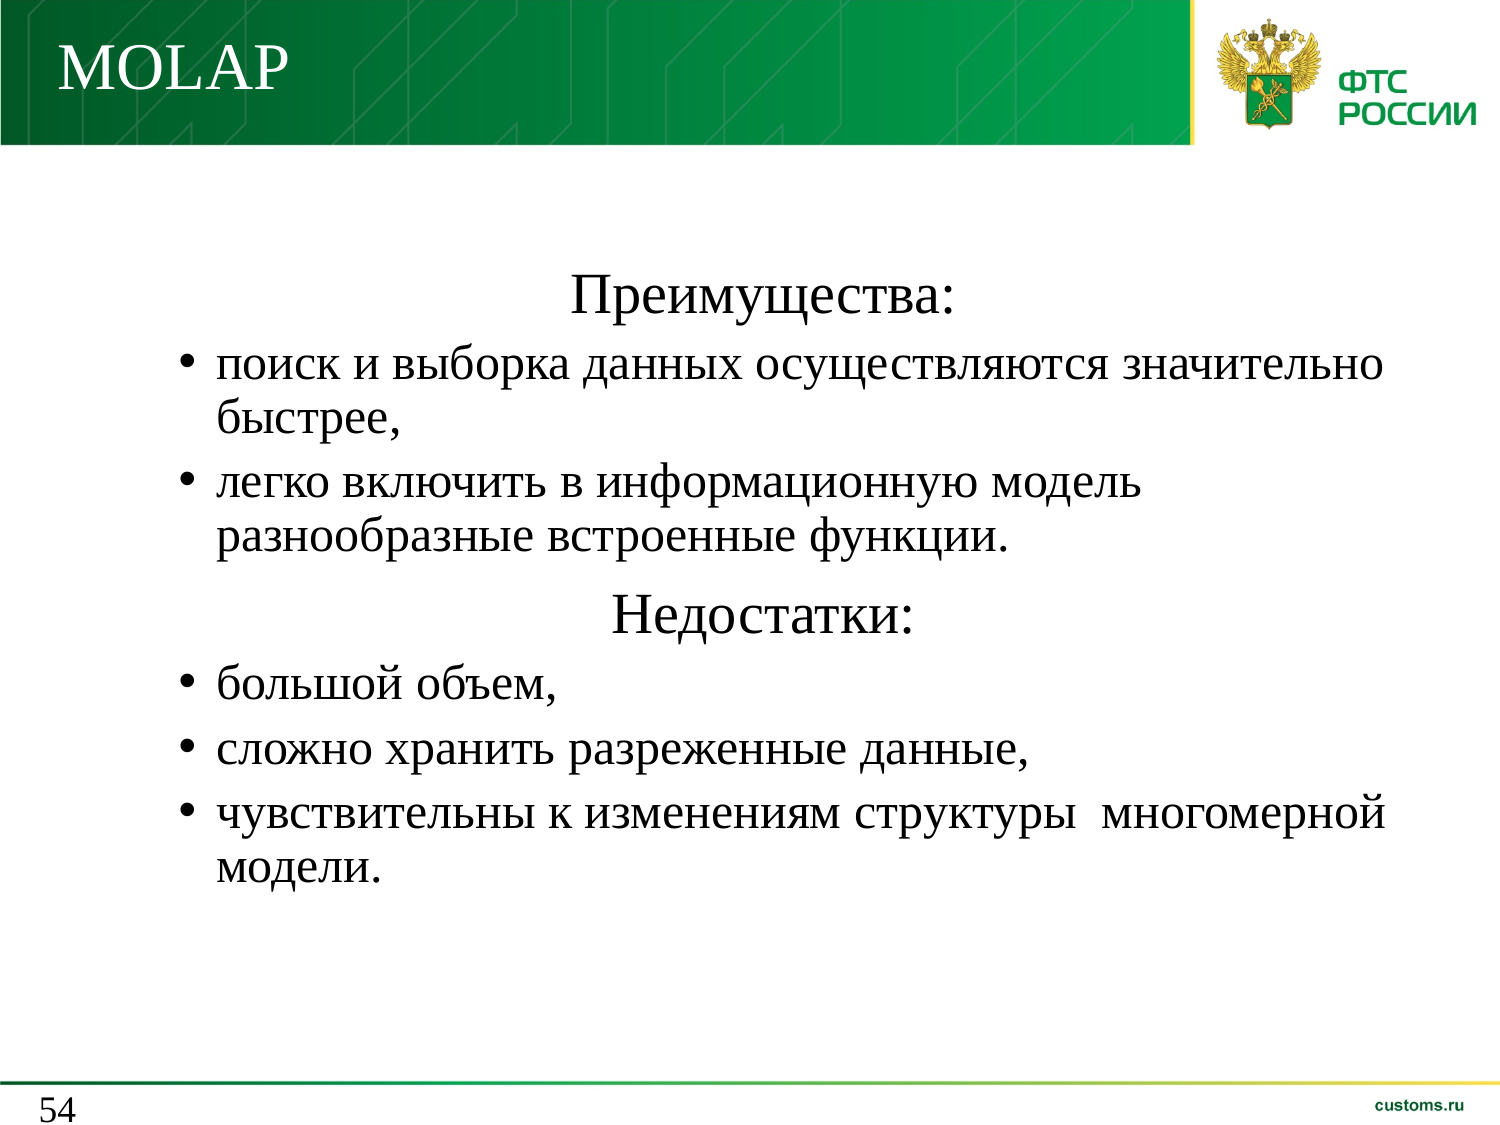

# MOLAP
Преимущества:
поиск и выборка данных осуществляются значительно быстрее,
легко включить в информационную модель разнообразные встроенные функции.
Недостатки:
большой объем,
сложно хранить разреженные данные,
чувствительны к изменениям структуры  многомерной модели.

54